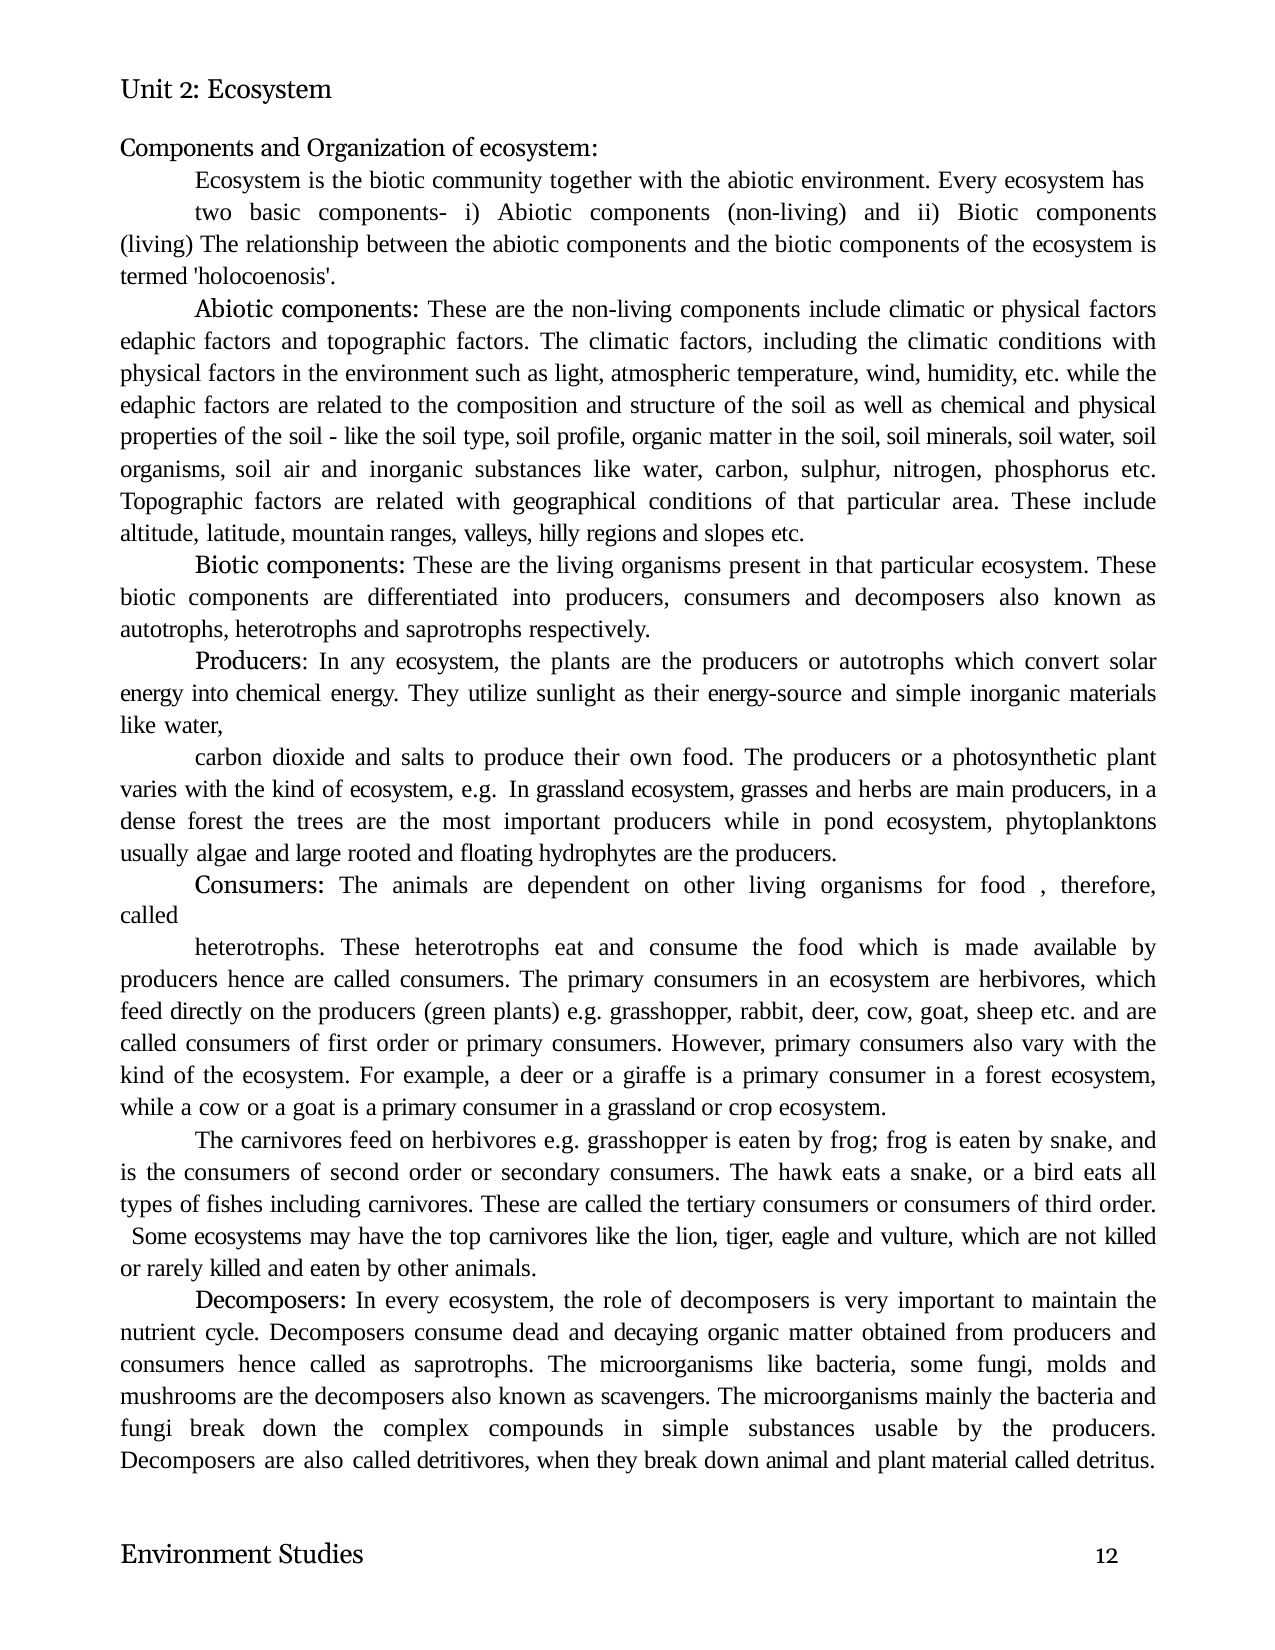

Unit 2: Ecosystem
Components and Organization of ecosystem:
Ecosystem is the biotic community together with the abiotic environment. Every ecosystem has
two basic components- i) Abiotic components (non-living) and ii) Biotic components (living) The relationship between the abiotic components and the biotic components of the ecosystem is termed 'holocoenosis'.
Abiotic components: These are the non-living components include climatic or physical factors edaphic factors and topographic factors. The climatic factors, including the climatic conditions with physical factors in the environment such as light, atmospheric temperature, wind, humidity, etc. while the edaphic factors are related to the composition and structure of the soil as well as chemical and physical properties of the soil - like the soil type, soil profile, organic matter in the soil, soil minerals, soil water, soil organisms, soil air and inorganic substances like water, carbon, sulphur, nitrogen, phosphorus etc. Topographic factors are related with geographical conditions of that particular area. These include altitude, latitude, mountain ranges, valleys, hilly regions and slopes etc.
Biotic components: These are the living organisms present in that particular ecosystem. These biotic components are differentiated into producers, consumers and decomposers also known as autotrophs, heterotrophs and saprotrophs respectively.
Producers: In any ecosystem, the plants are the producers or autotrophs which convert solar energy into chemical energy. They utilize sunlight as their energy-source and simple inorganic materials like water,
carbon dioxide and salts to produce their own food. The producers or a photosynthetic plant varies with the kind of ecosystem, e.g. In grassland ecosystem, grasses and herbs are main producers, in a dense forest the trees are the most important producers while in pond ecosystem, phytoplanktons usually algae and large rooted and floating hydrophytes are the producers.
Consumers: The animals are dependent on other living organisms for food , therefore, called
heterotrophs. These heterotrophs eat and consume the food which is made available by producers hence are called consumers. The primary consumers in an ecosystem are herbivores, which feed directly on the producers (green plants) e.g. grasshopper, rabbit, deer, cow, goat, sheep etc. and are called consumers of first order or primary consumers. However, primary consumers also vary with the kind of the ecosystem. For example, a deer or a giraffe is a primary consumer in a forest ecosystem, while a cow or a goat is a primary consumer in a grassland or crop ecosystem.
The carnivores feed on herbivores e.g. grasshopper is eaten by frog; frog is eaten by snake, and is the consumers of second order or secondary consumers. The hawk eats a snake, or a bird eats all types of fishes including carnivores. These are called the tertiary consumers or consumers of third order.  Some ecosystems may have the top carnivores like the lion, tiger, eagle and vulture, which are not killed or rarely killed and eaten by other animals.
Decomposers: In every ecosystem, the role of decomposers is very important to maintain the nutrient cycle. Decomposers consume dead and decaying organic matter obtained from producers and consumers hence called as saprotrophs. The microorganisms like bacteria, some fungi, molds and mushrooms are the decomposers also known as scavengers. The microorganisms mainly the bacteria and fungi break down the complex compounds in simple substances usable by the producers. Decomposers are also called detritivores, when they break down animal and plant material called detritus.
Environment Studies
12